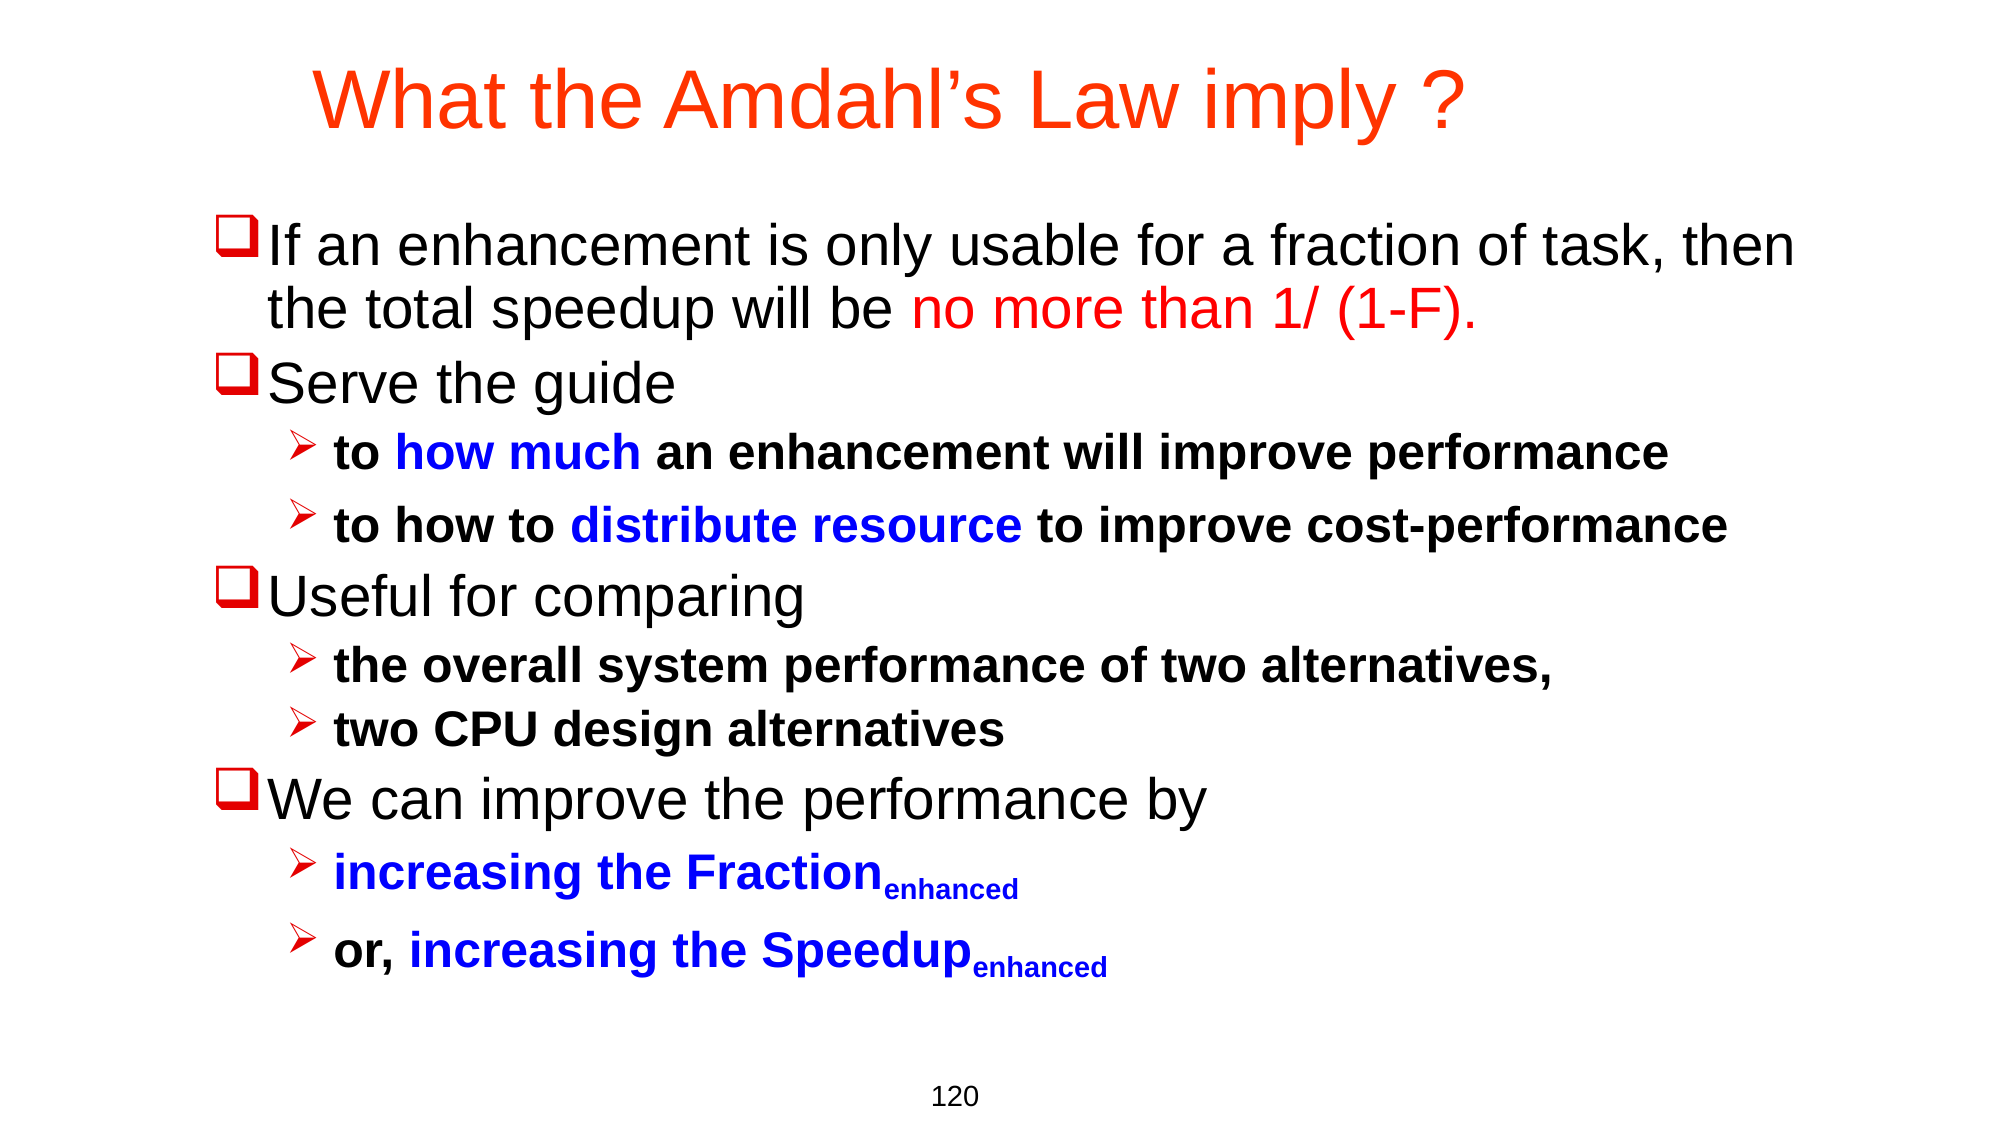

# What the Amdahl’s Law imply ?
If an enhancement is only usable for a fraction of task, then the total speedup will be no more than 1/ (1-F).
Serve the guide
to how much an enhancement will improve performance
to how to distribute resource to improve cost-performance
Useful for comparing
the overall system performance of two alternatives,
two CPU design alternatives
We can improve the performance by
increasing the Fractionenhanced
or, increasing the Speedupenhanced